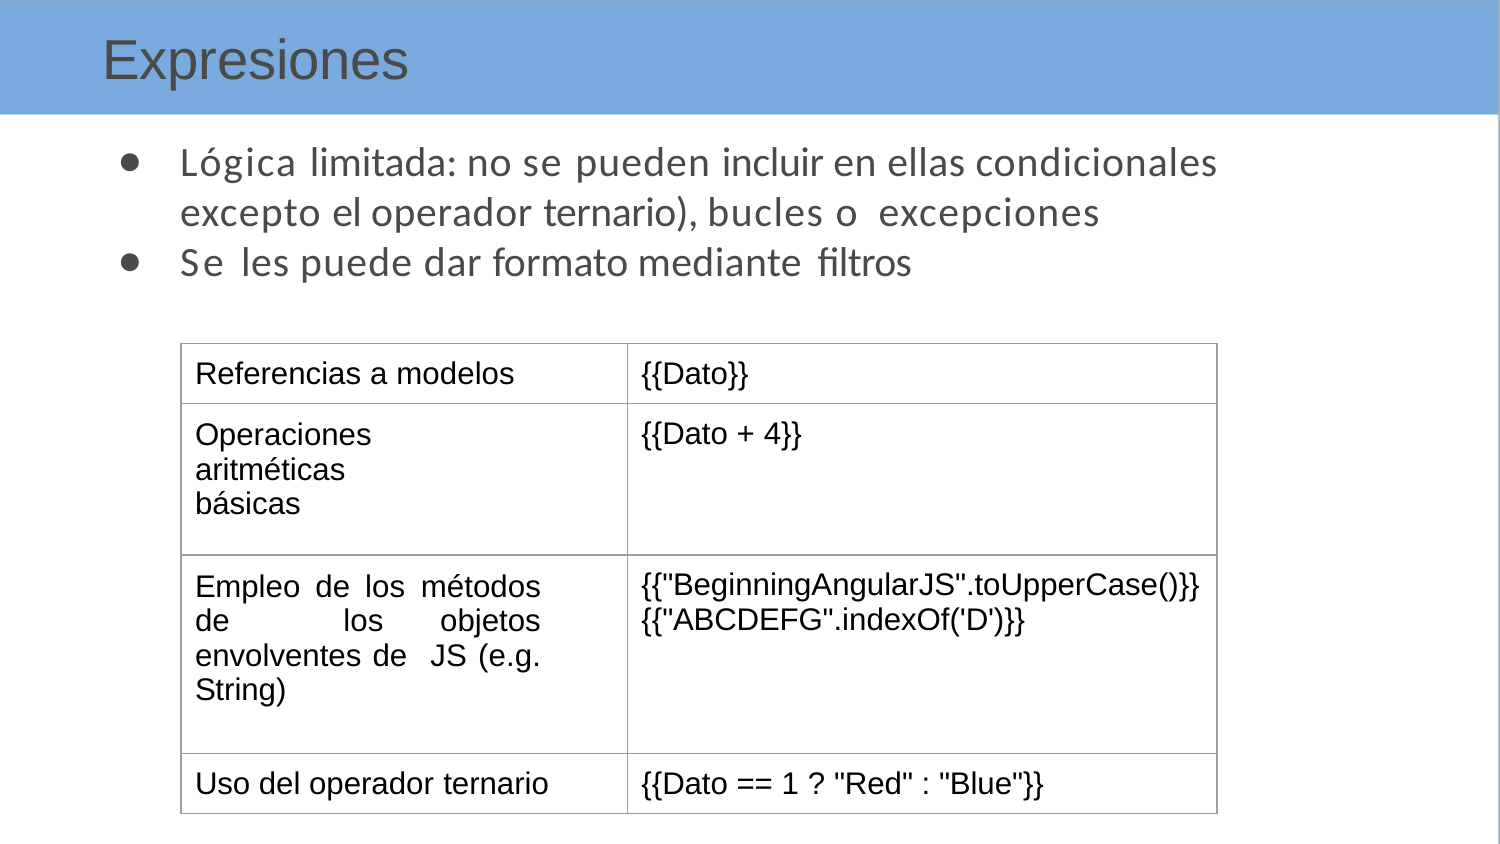

# Expresiones
Lógica limitada: no se pueden incluir en ellas condicionales  excepto el operador ternario), bucles o excepciones
Se les puede dar formato mediante filtros
| Referencias a modelos | {{Dato}} |
| --- | --- |
| Operaciones aritméticas básicas | {{Dato + 4}} |
| Empleo de los métodos de los objetos envolventes de JS (e.g. String) | {{"BeginningAngularJS".toUpperCase()}} {{"ABCDEFG".indexOf('D')}} |
| Uso del operador ternario | {{Dato == 1 ? "Red" : "Blue"}} |